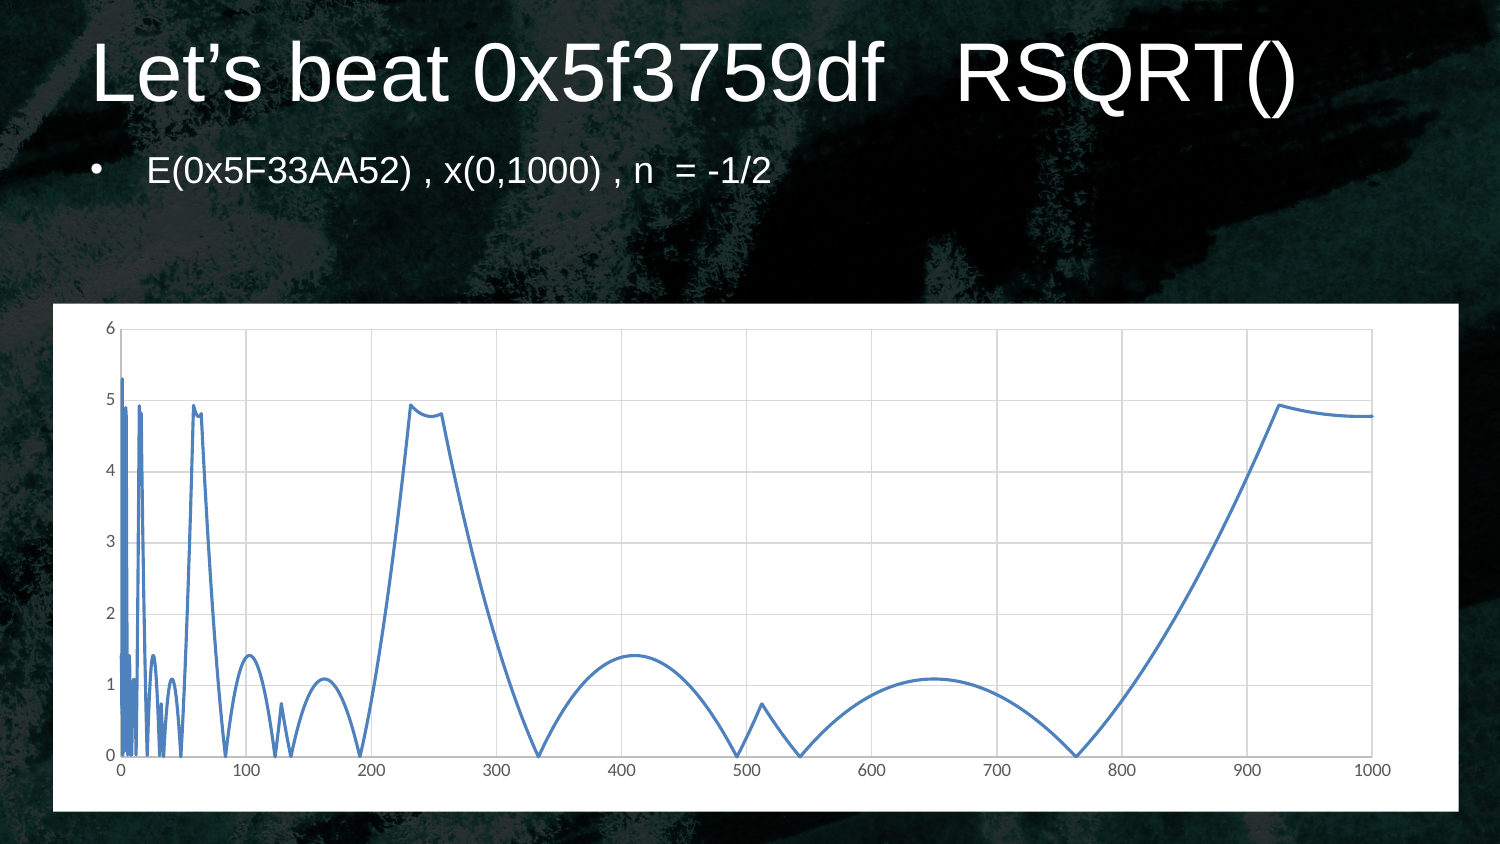

# Let’s beat 0x5f3759df   RSQRT()
E(0x5F33AA52) , x(0,1000) , n  = -1/2

### Chart

| Category |  |
|---|---|